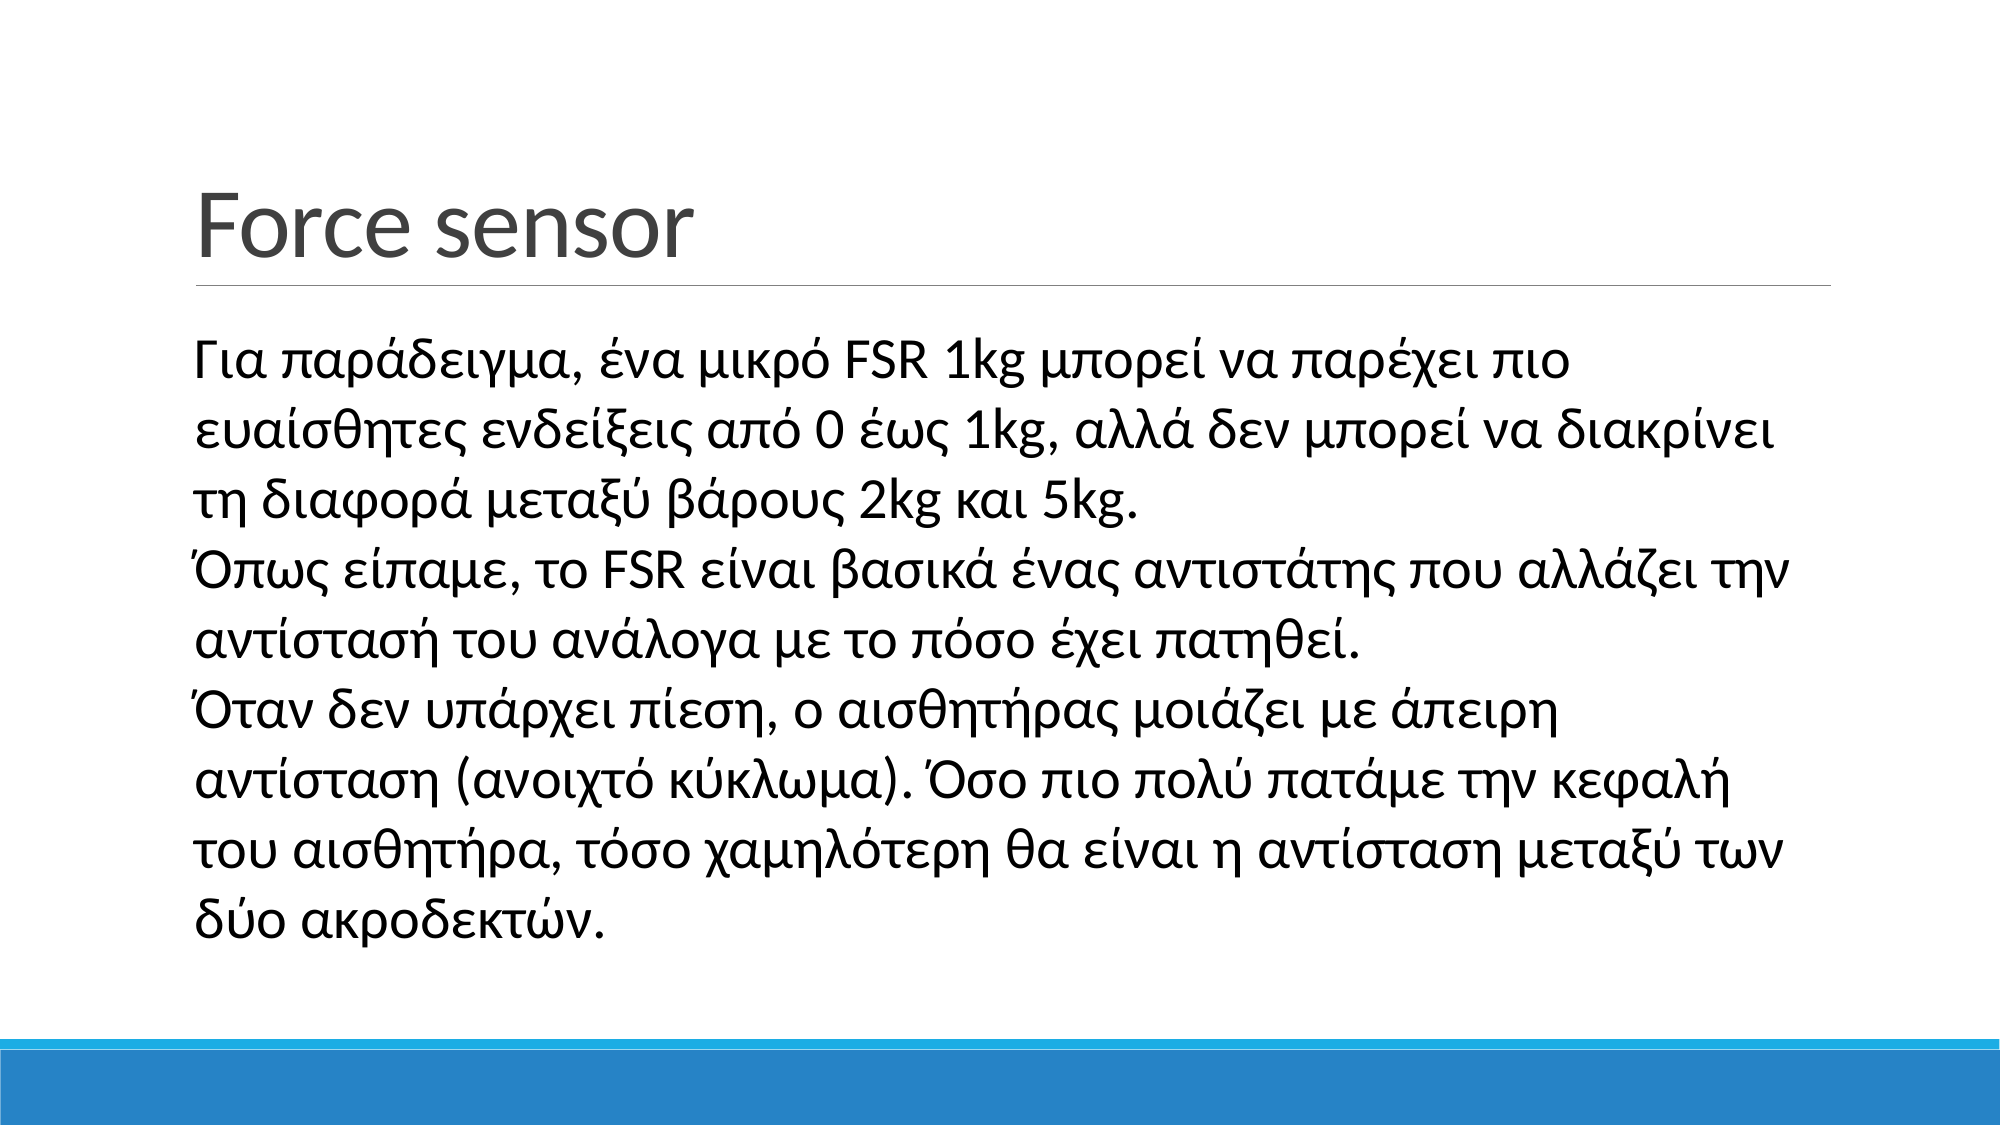

# Force sensor
Για παράδειγμα, ένα μικρό FSR 1kg μπορεί να παρέχει πιο ευαίσθητες ενδείξεις από 0 έως 1kg, αλλά δεν μπορεί να διακρίνει τη διαφορά μεταξύ βάρους 2kg και 5kg.
Όπως είπαμε, το FSR είναι βασικά ένας αντιστάτης που αλλάζει την αντίστασή του ανάλογα με το πόσο έχει πατηθεί.
Όταν δεν υπάρχει πίεση, ο αισθητήρας μοιάζει με άπειρη αντίσταση (ανοιχτό κύκλωμα). Όσο πιο πολύ πατάμε την κεφαλή του αισθητήρα, τόσο χαμηλότερη θα είναι η αντίσταση μεταξύ των δύο ακροδεκτών.